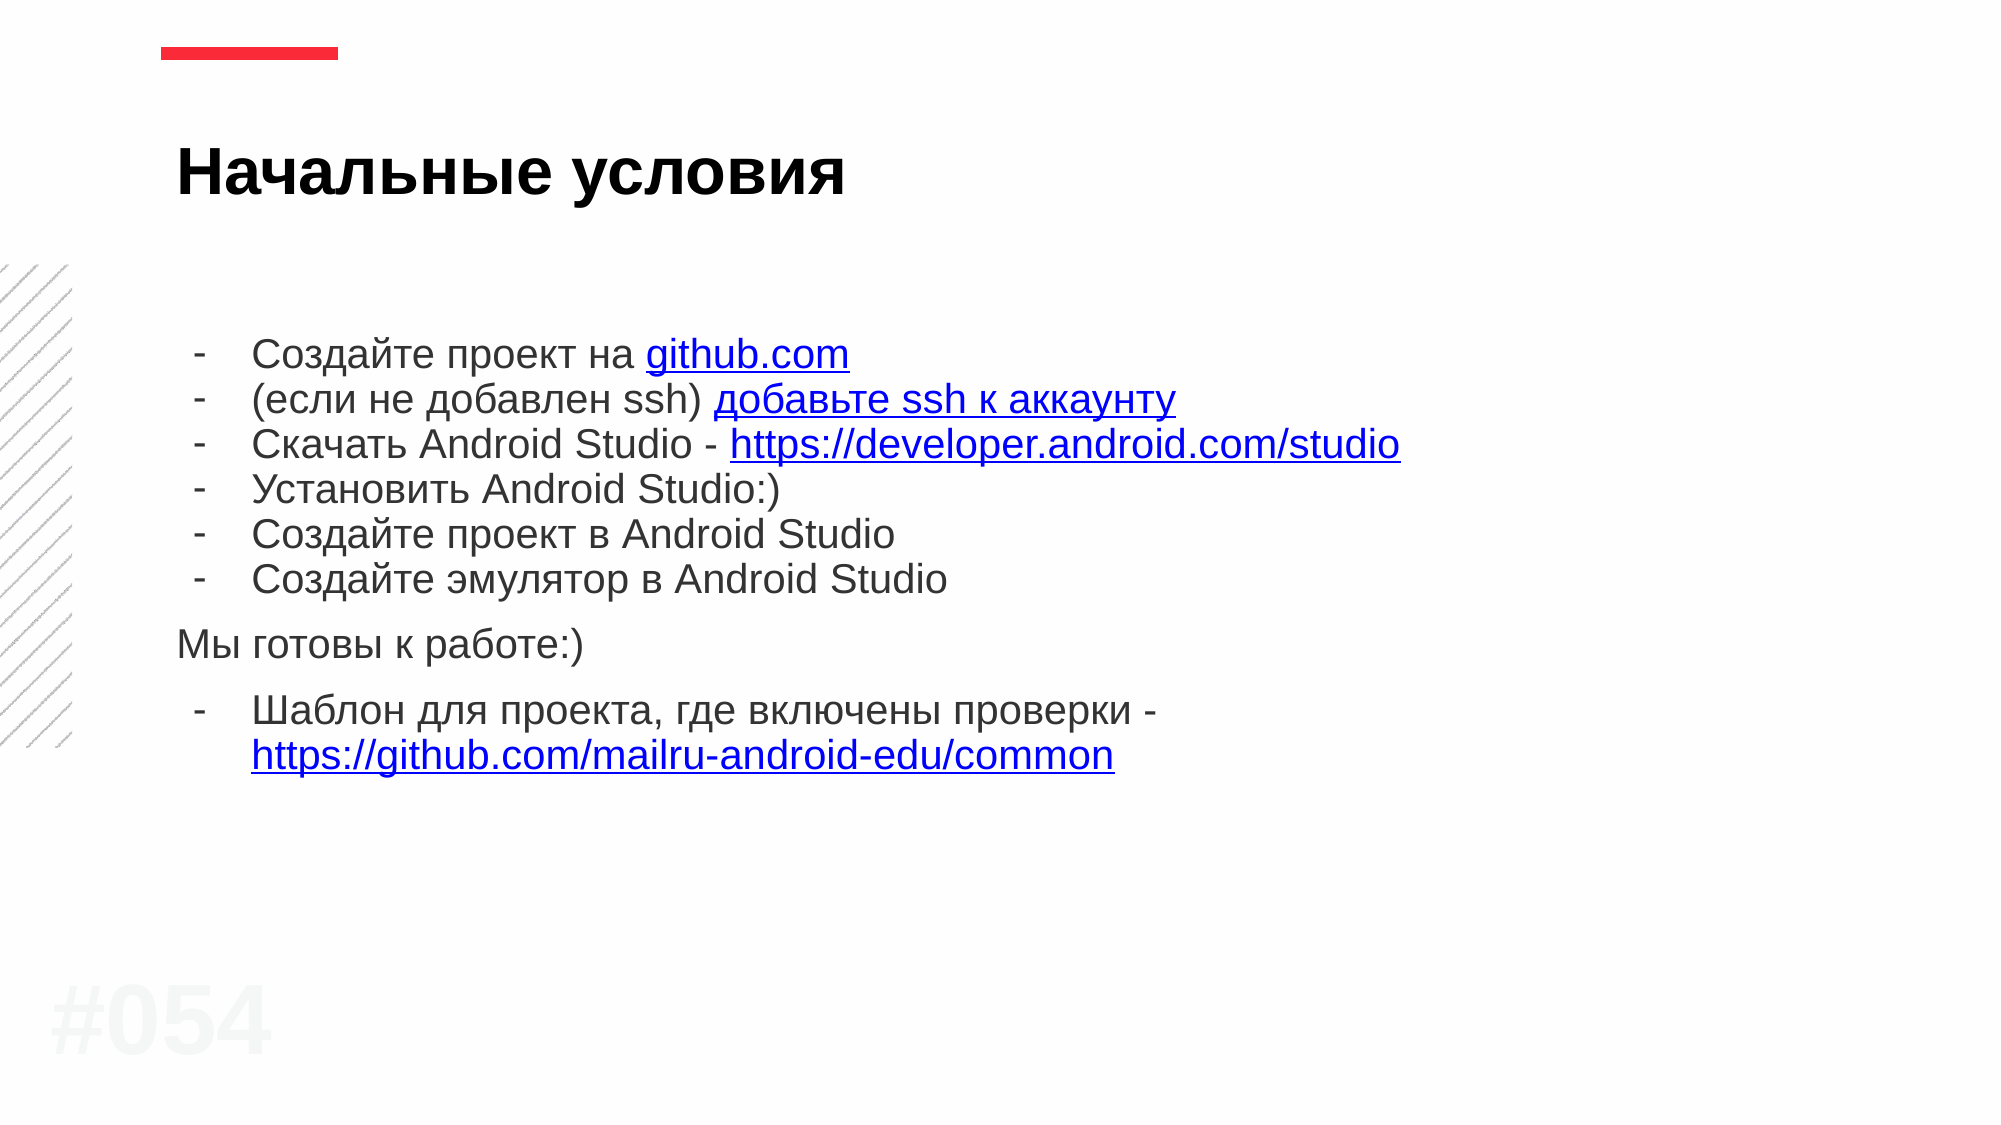

Начальные условия
Создайте проект на github.com
(если не добавлен ssh) добавьте ssh к аккаунту
Скачать Android Studio - https://developer.android.com/studio
Установить Android Studio:)
Создайте проект в Android Studio
Создайте эмулятор в Android Studio
Мы готовы к работе:)
Шаблон для проекта, где включены проверки - https://github.com/mailru-android-edu/common
#054